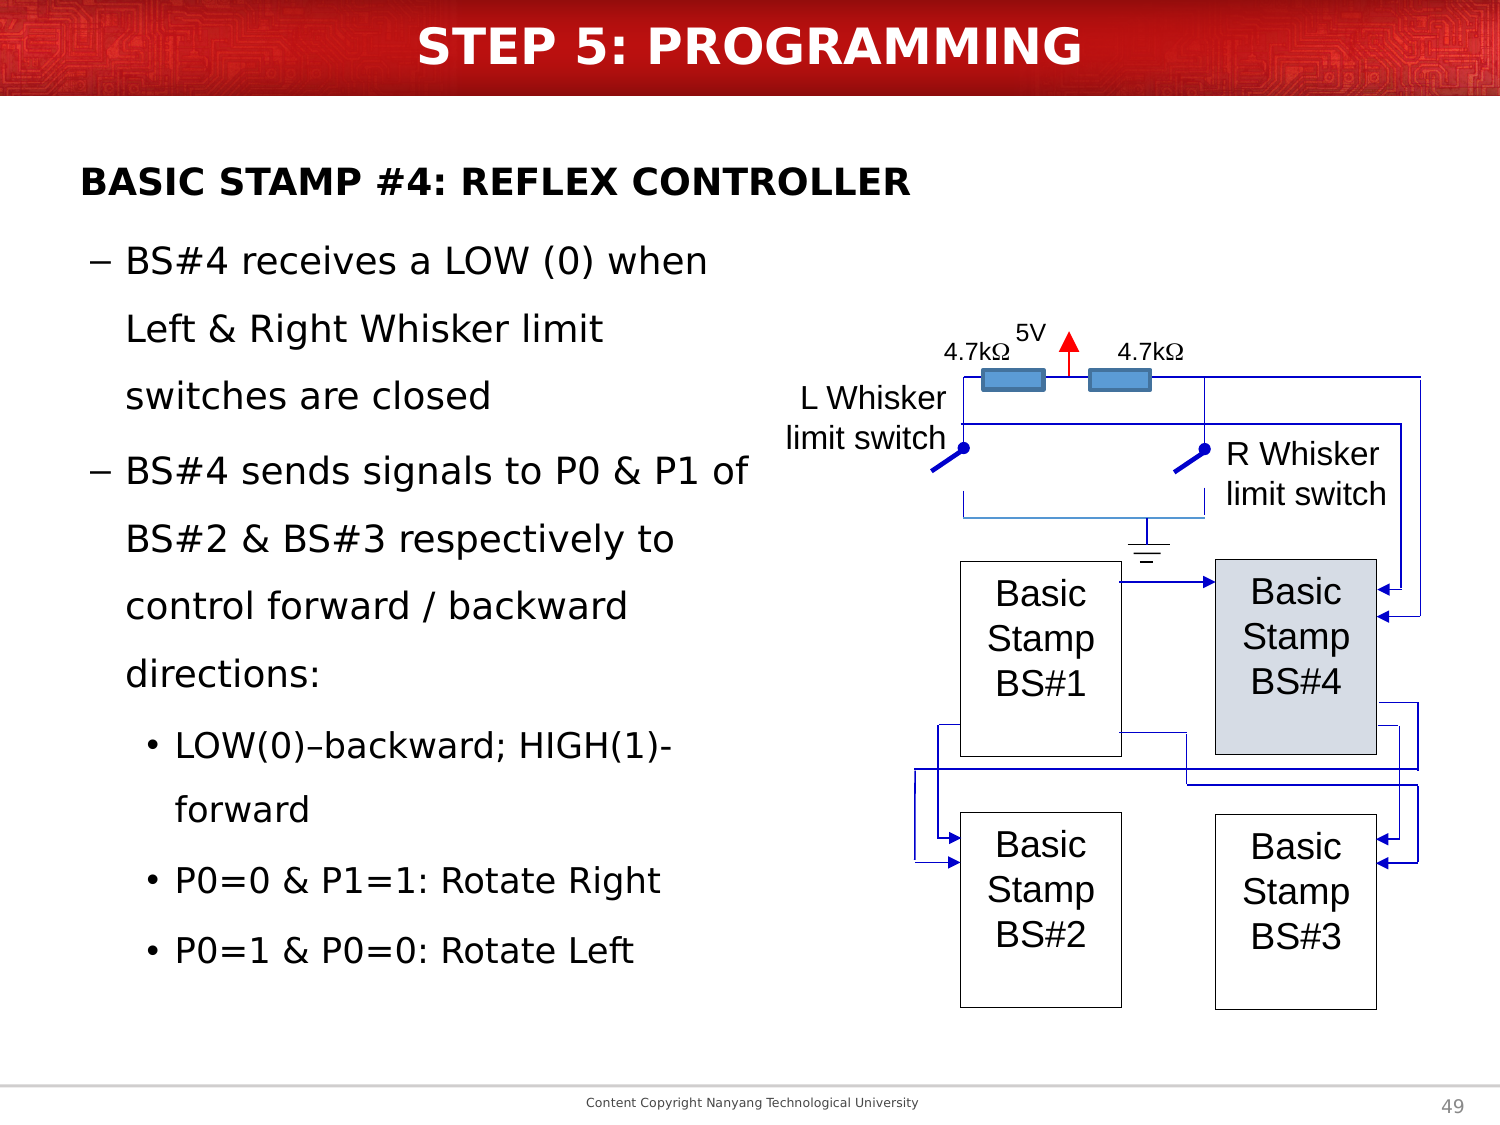

# STEP 5: PROGRAMMING
Basic Stamp #4: Reflex Controller

BS#4 receives a LOW (0) when Left & Right Whisker limit switches are closed
BS#4 sends signals to P0 & P1 of BS#2 & BS#3 respectively to control forward / backward directions:
LOW(0)–backward; HIGH(1)-forward
P0=0 & P1=1: Rotate Right
P0=1 & P0=0: Rotate Left

5V
4.7kΩ
4.7kΩ
L Whisker limit switch

R Whisker limit switch
Basic Stamp BS#4

Basic Stamp BS#1

Basic Stamp BS#2

Basic Stamp BS#3